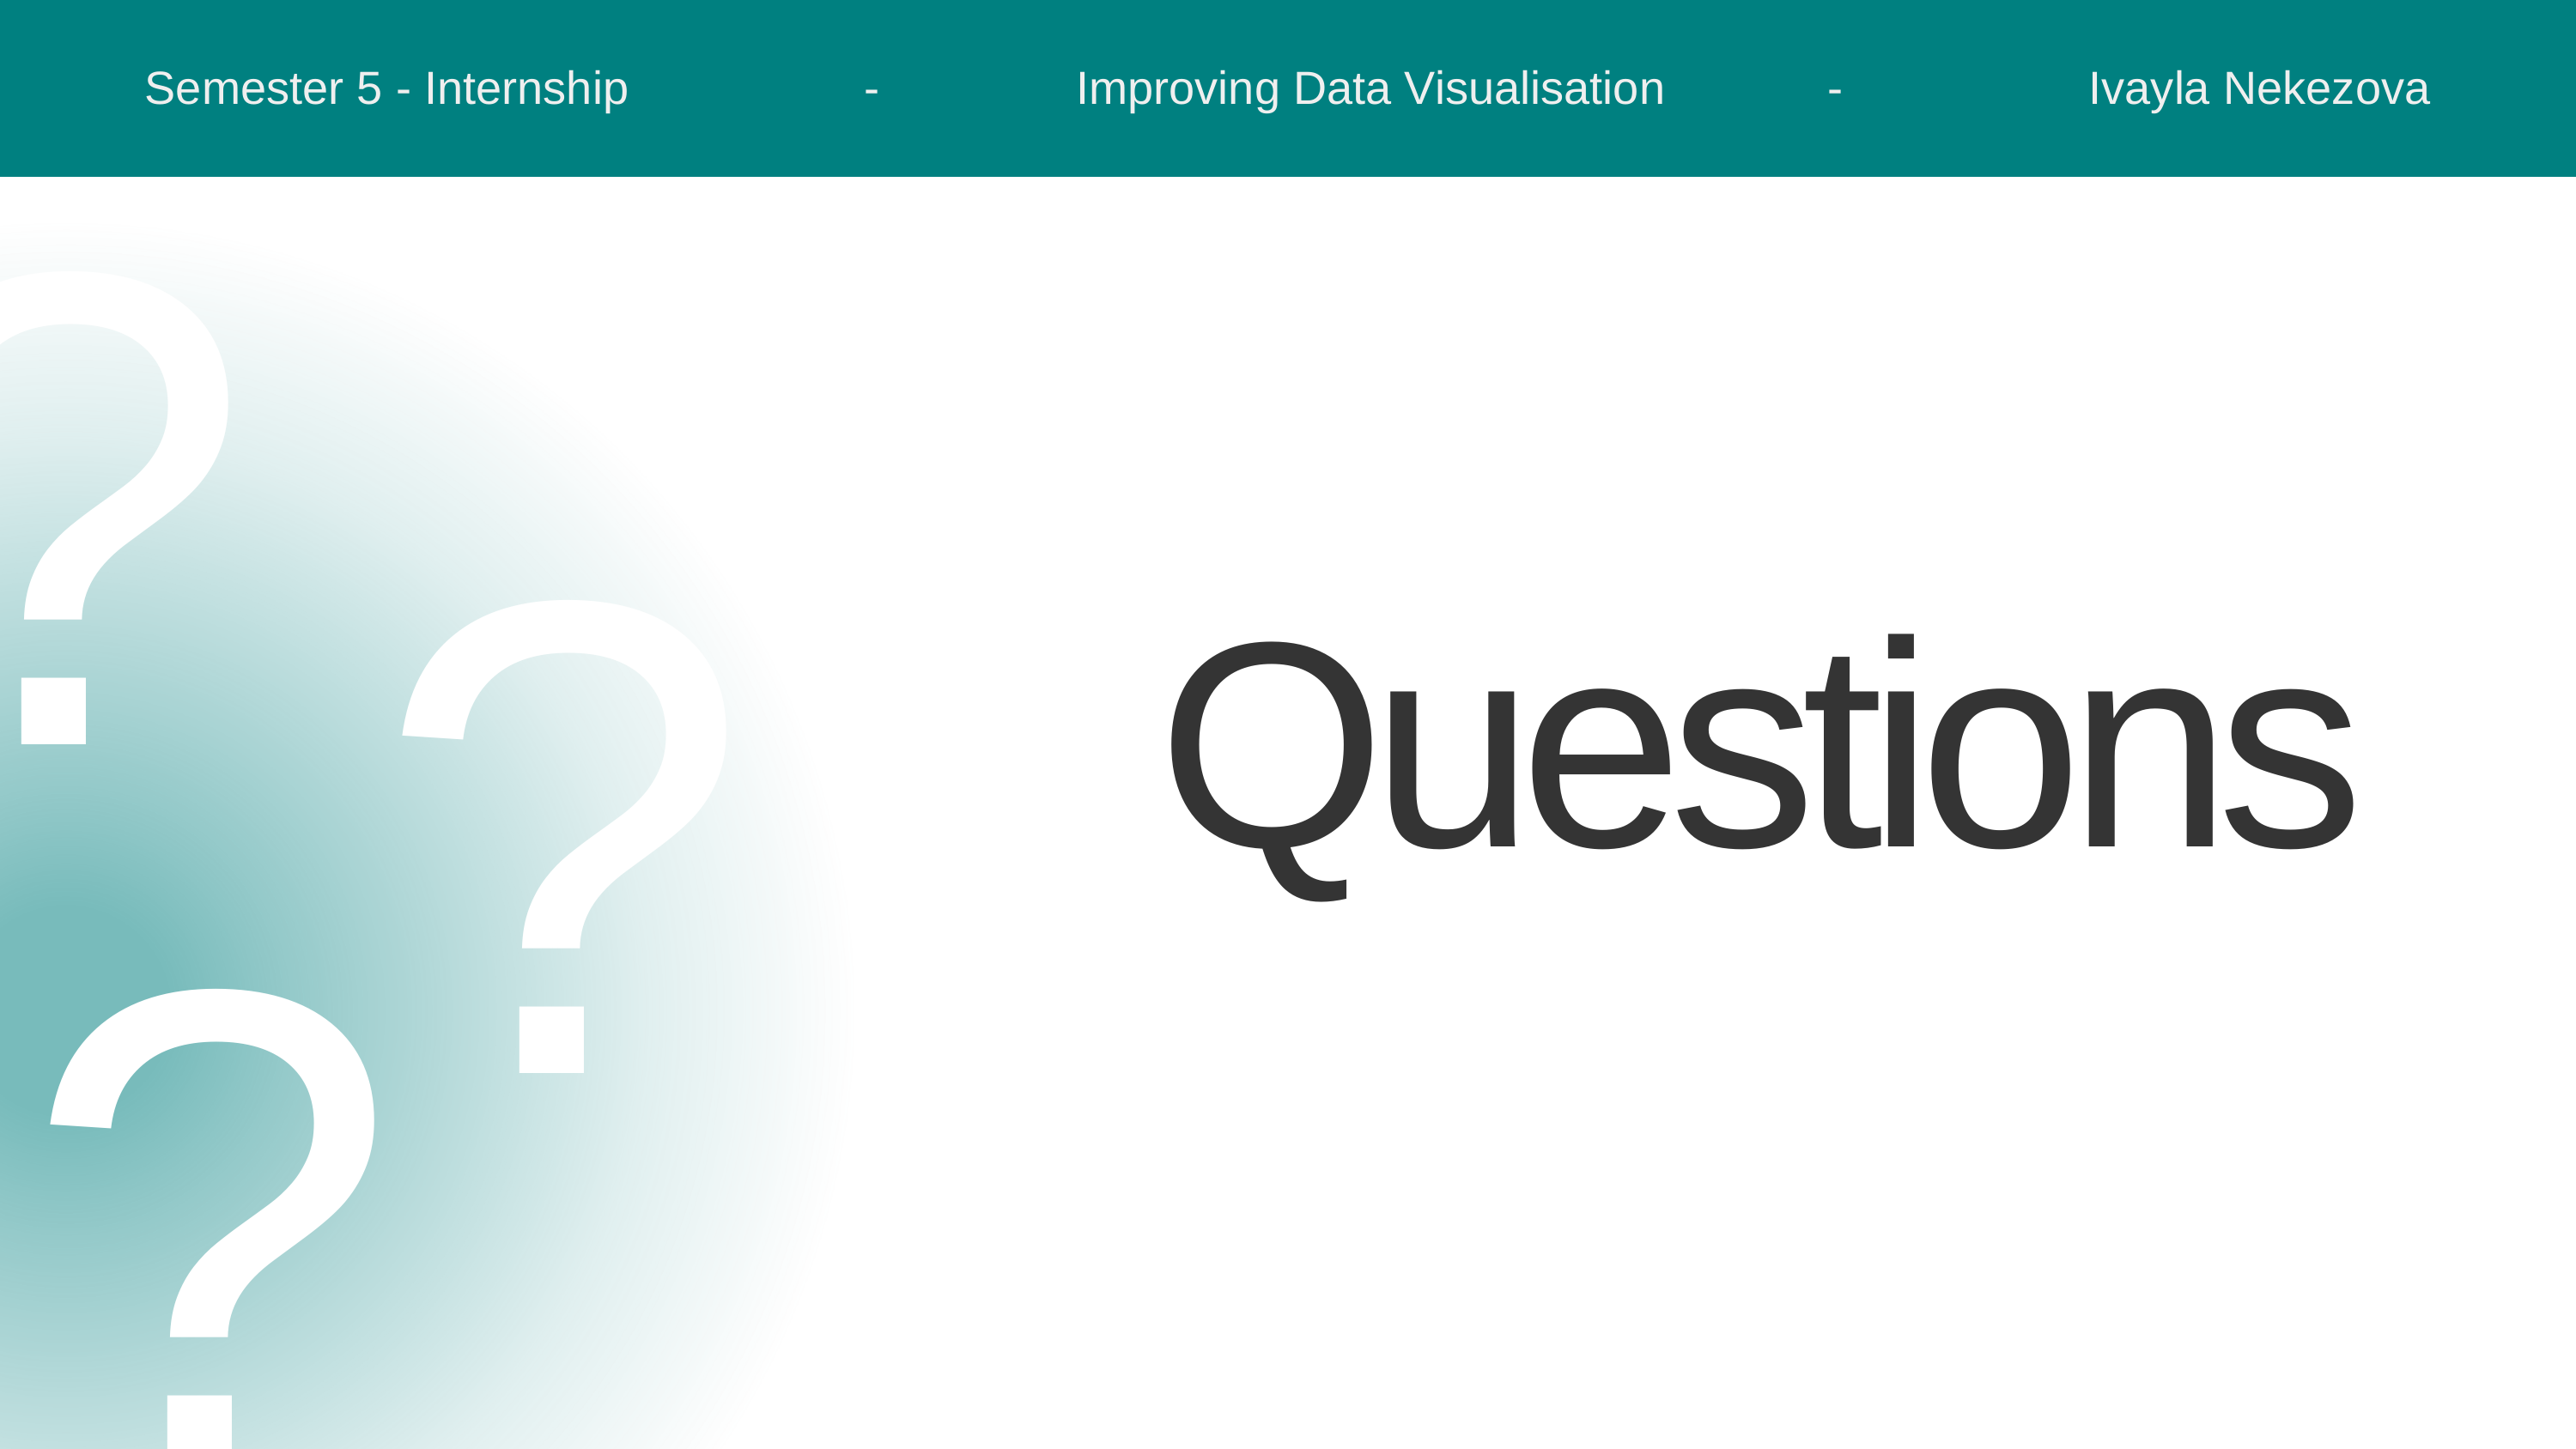

Semester 5 - Internship
-
-
Improving Data Visualisation
-
-
Ivayla Nekezova

?
?
Questions
?